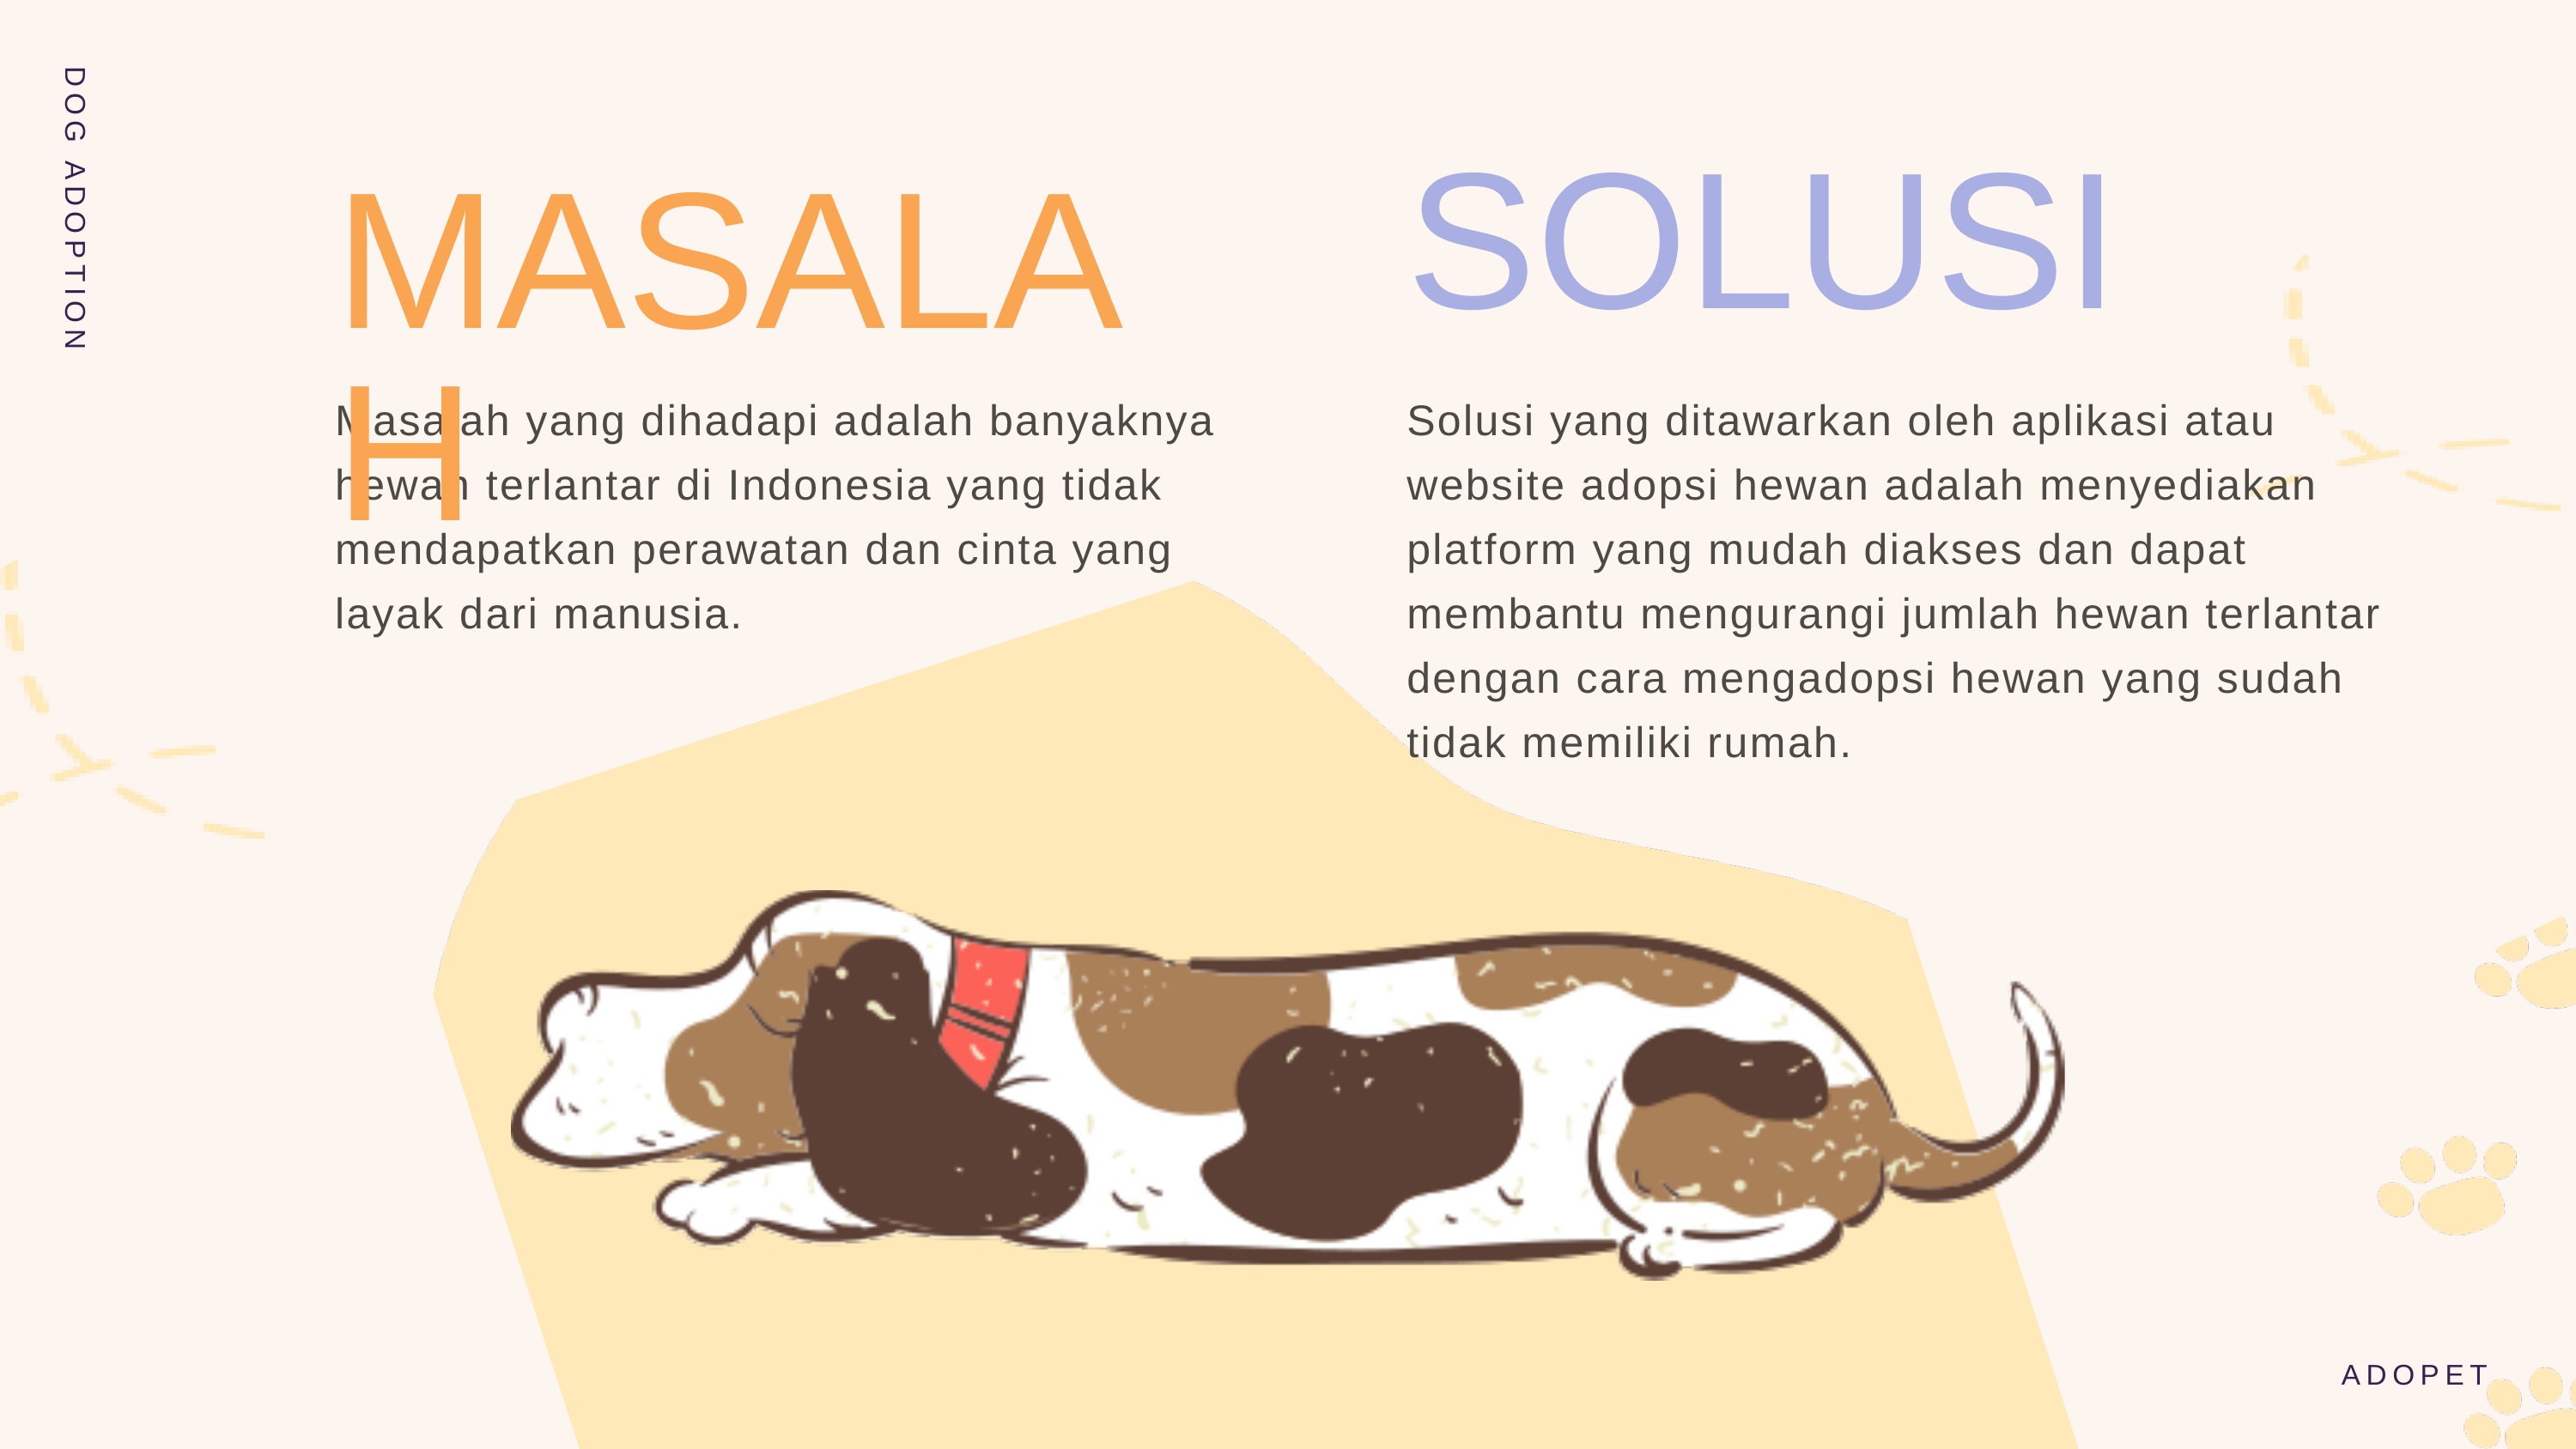

SOLUSI
MASALAH

Masalah yang dihadapi adalah banyaknya hewan terlantar di Indonesia yang tidak mendapatkan perawatan dan cinta yang layak dari manusia.
Solusi yang ditawarkan oleh aplikasi atau website adopsi hewan adalah menyediakan platform yang mudah diakses dan dapat membantu mengurangi jumlah hewan terlantar dengan cara mengadopsi hewan yang sudah tidak memiliki rumah.
DOG ADOPTION

ADOPET